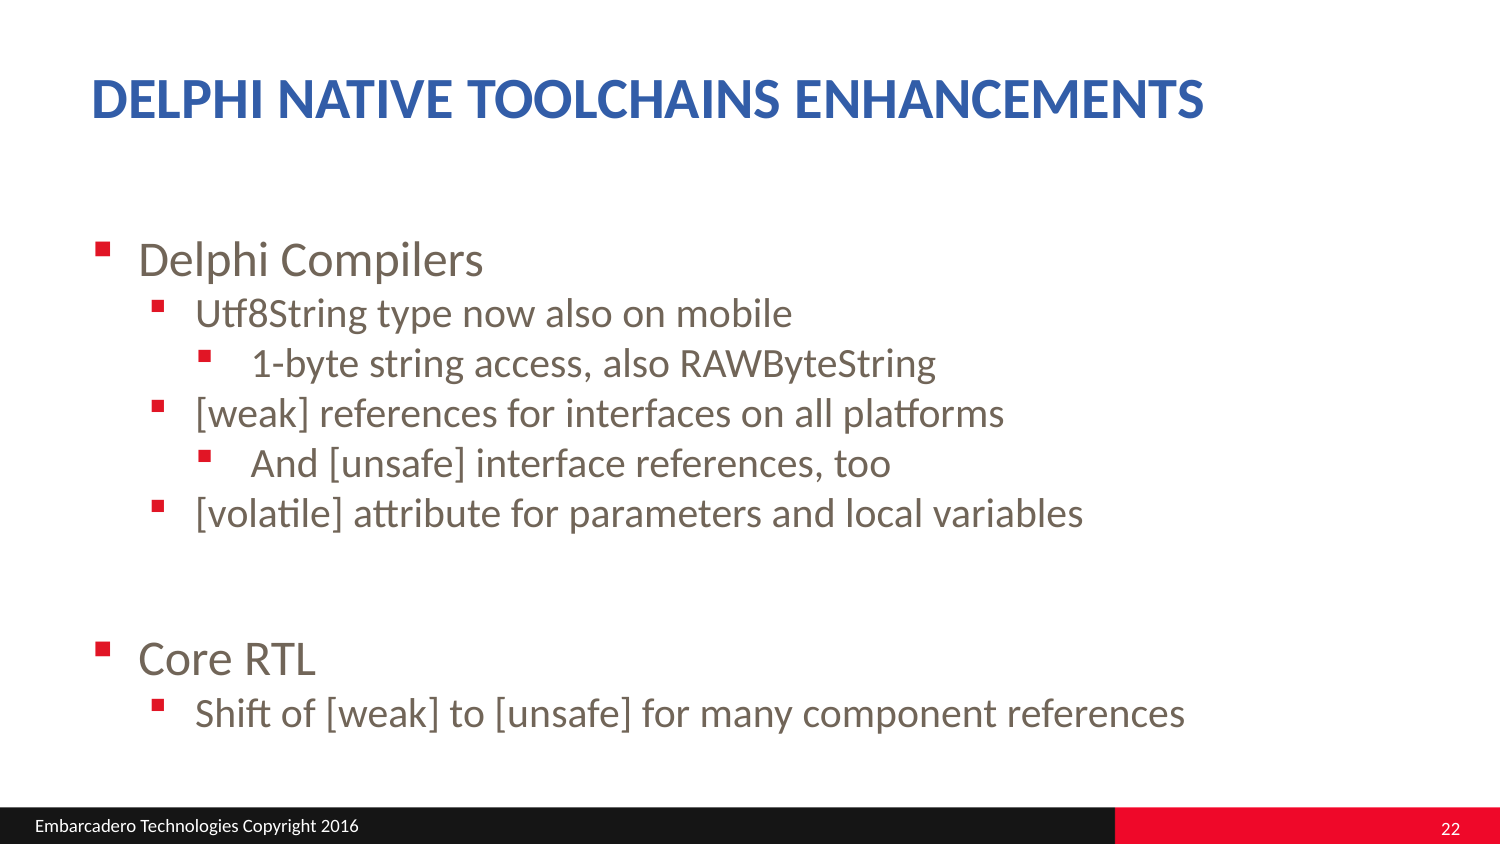

# Delphi Native toolchains enhancements
Delphi Compilers
Utf8String type now also on mobile
1-byte string access, also RAWByteString
[weak] references for interfaces on all platforms
And [unsafe] interface references, too
[volatile] attribute for parameters and local variables

Core RTL
Shift of [weak] to [unsafe] for many component references

22